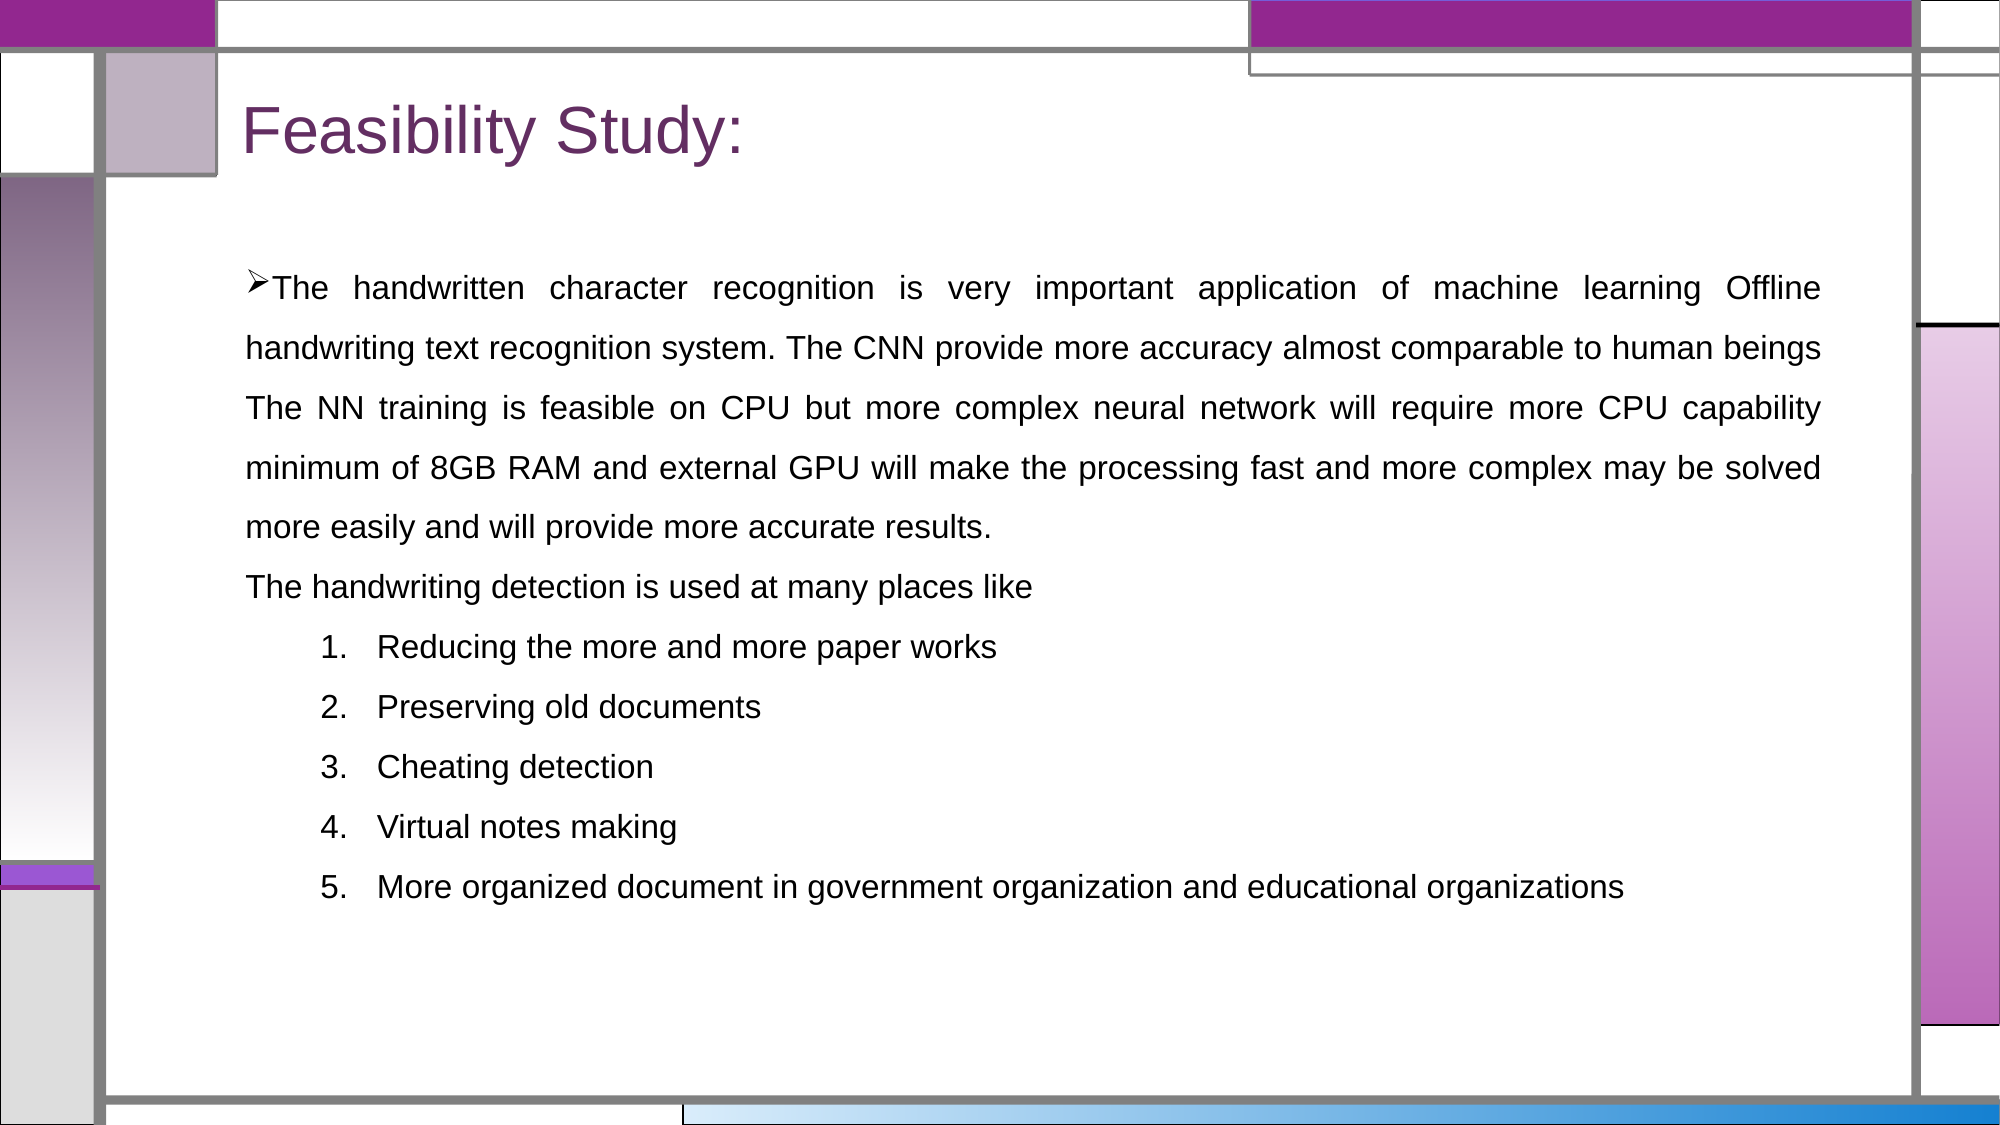

# Feasibility Study:
The handwritten character recognition is very important application of machine learning Offline handwriting text recognition system. The CNN provide more accuracy almost comparable to human beings The NN training is feasible on CPU but more complex neural network will require more CPU capability minimum of 8GB RAM and external GPU will make the processing fast and more complex may be solved more easily and will provide more accurate results.
The handwriting detection is used at many places like
Reducing the more and more paper works
Preserving old documents
Cheating detection
Virtual notes making
More organized document in government organization and educational organizations